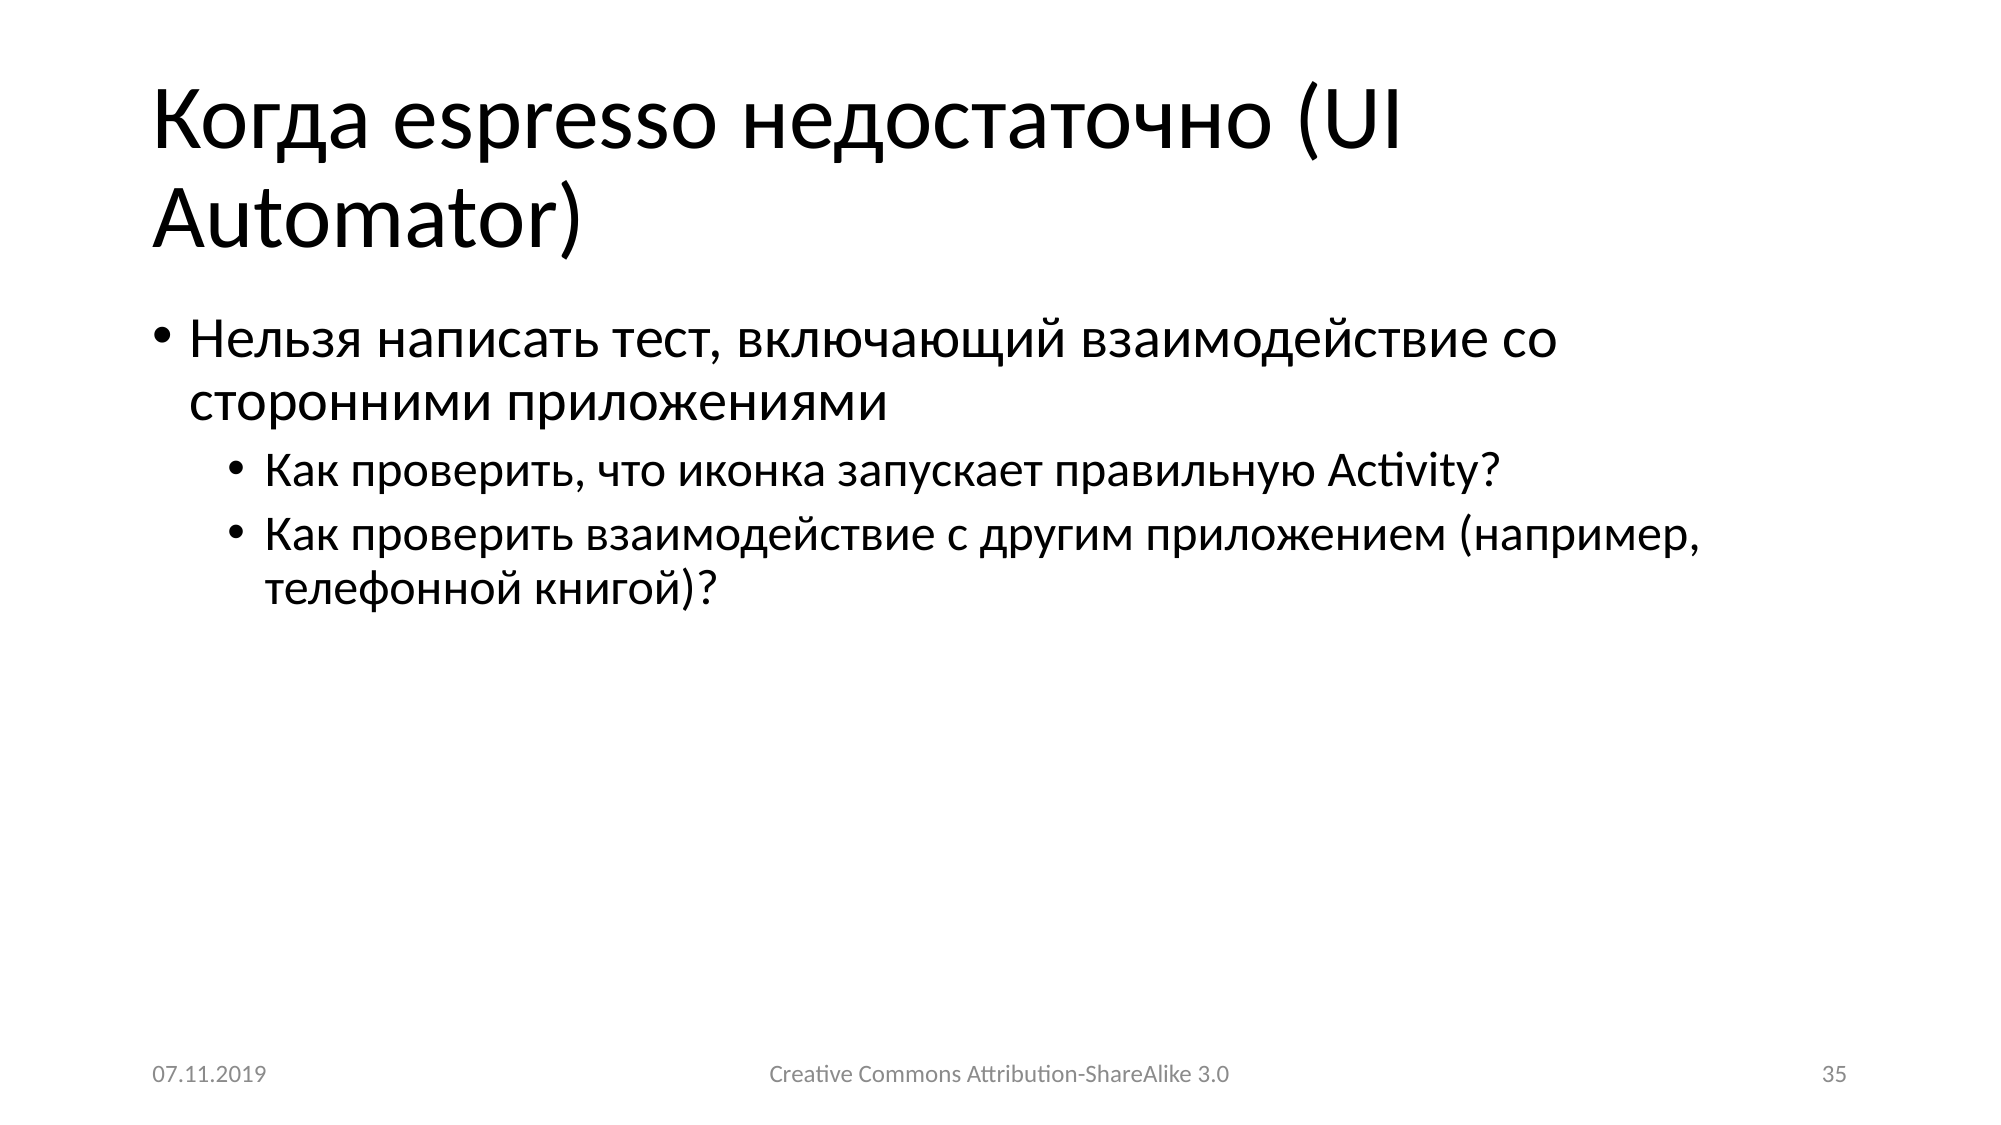

# Когда espresso недостаточно (UI Automator)
Нельзя написать тест, включающий взаимодействие со сторонними приложениями
Как проверить, что иконка запускает правильную Activity?
Как проверить взаимодействие с другим приложением (например, телефонной книгой)?
07.11.2019
Creative Commons Attribution-ShareAlike 3.0
35